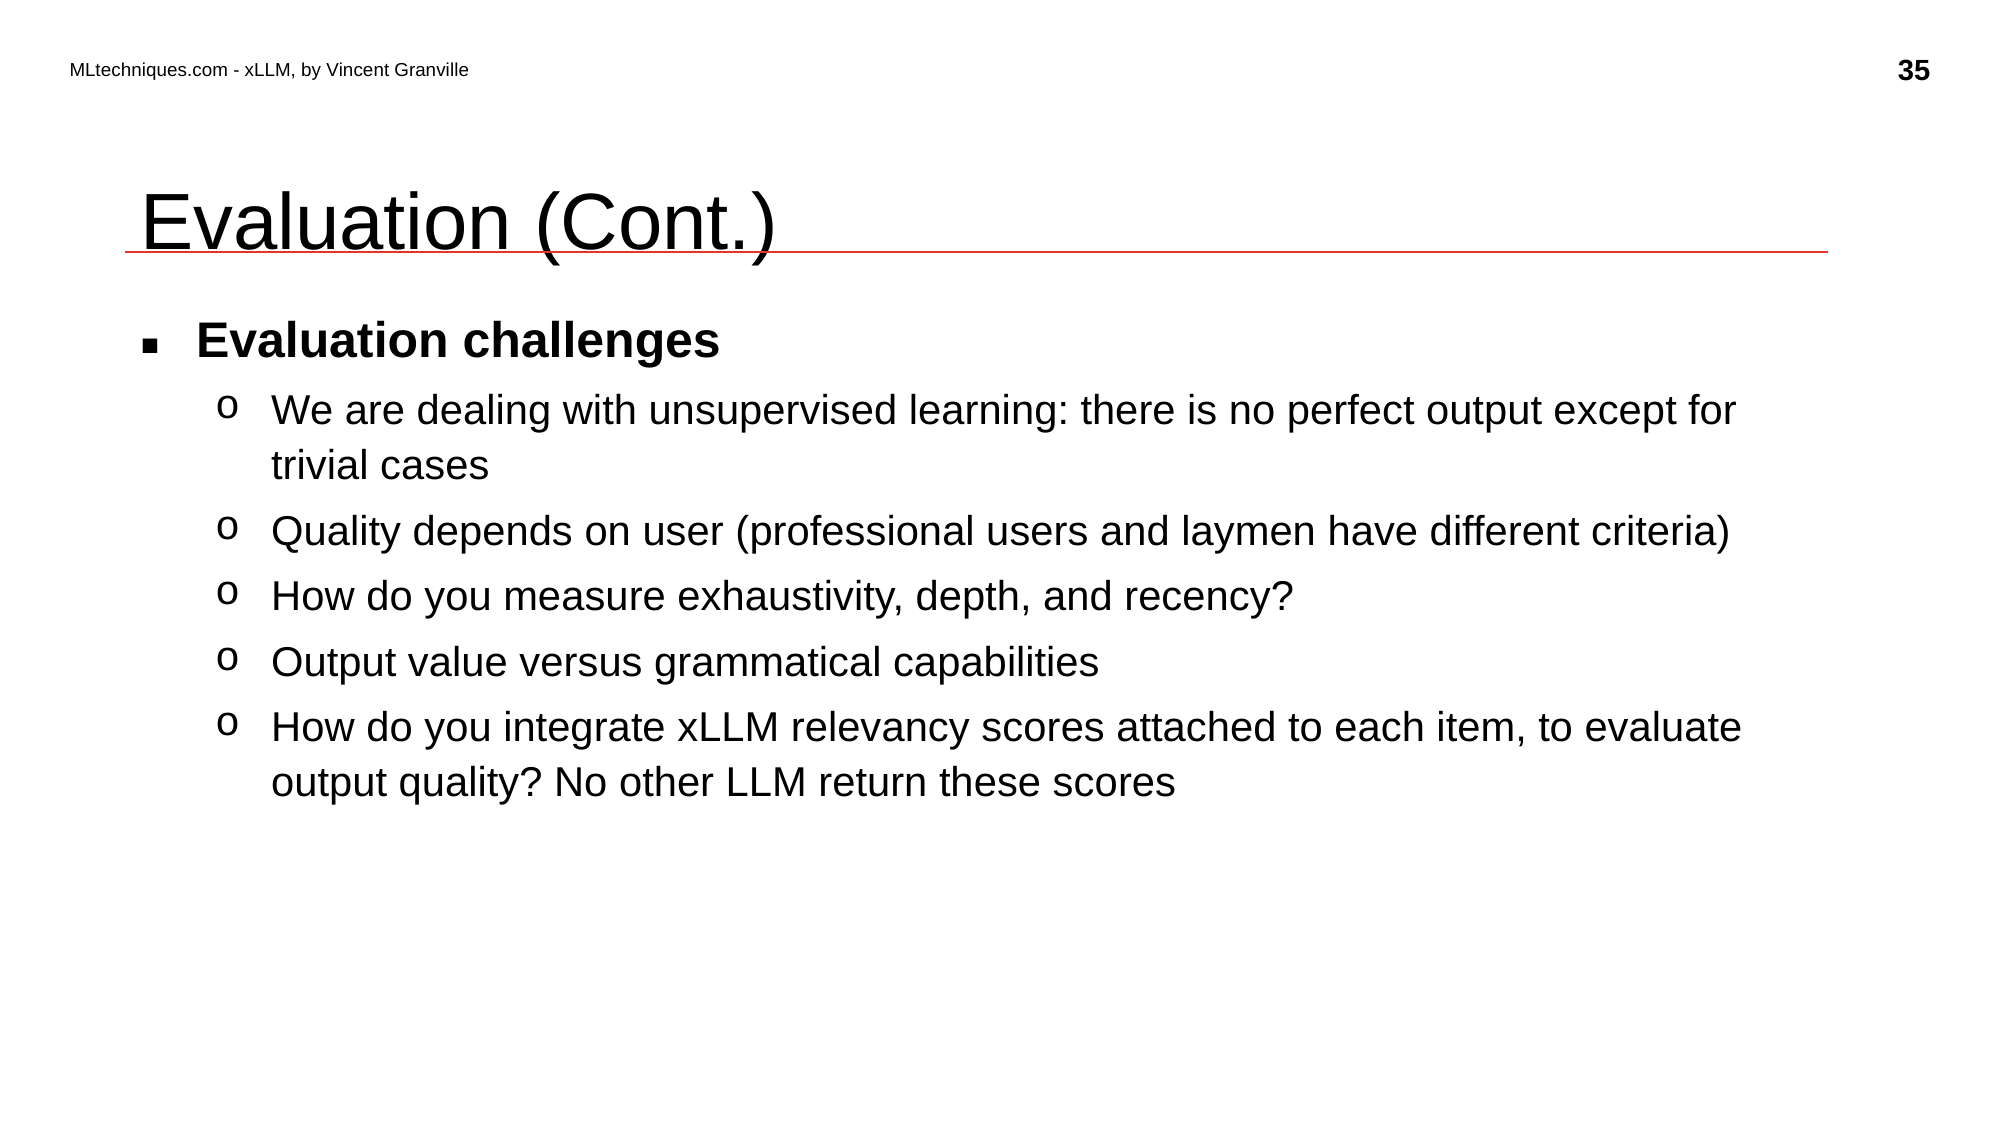

35
MLtechniques.com - xLLM, by Vincent Granville
# Evaluation (Cont.)
Evaluation challenges
We are dealing with unsupervised learning: there is no perfect output except for trivial cases
Quality depends on user (professional users and laymen have different criteria)
How do you measure exhaustivity, depth, and recency?
Output value versus grammatical capabilities
How do you integrate xLLM relevancy scores attached to each item, to evaluate output quality? No other LLM return these scores